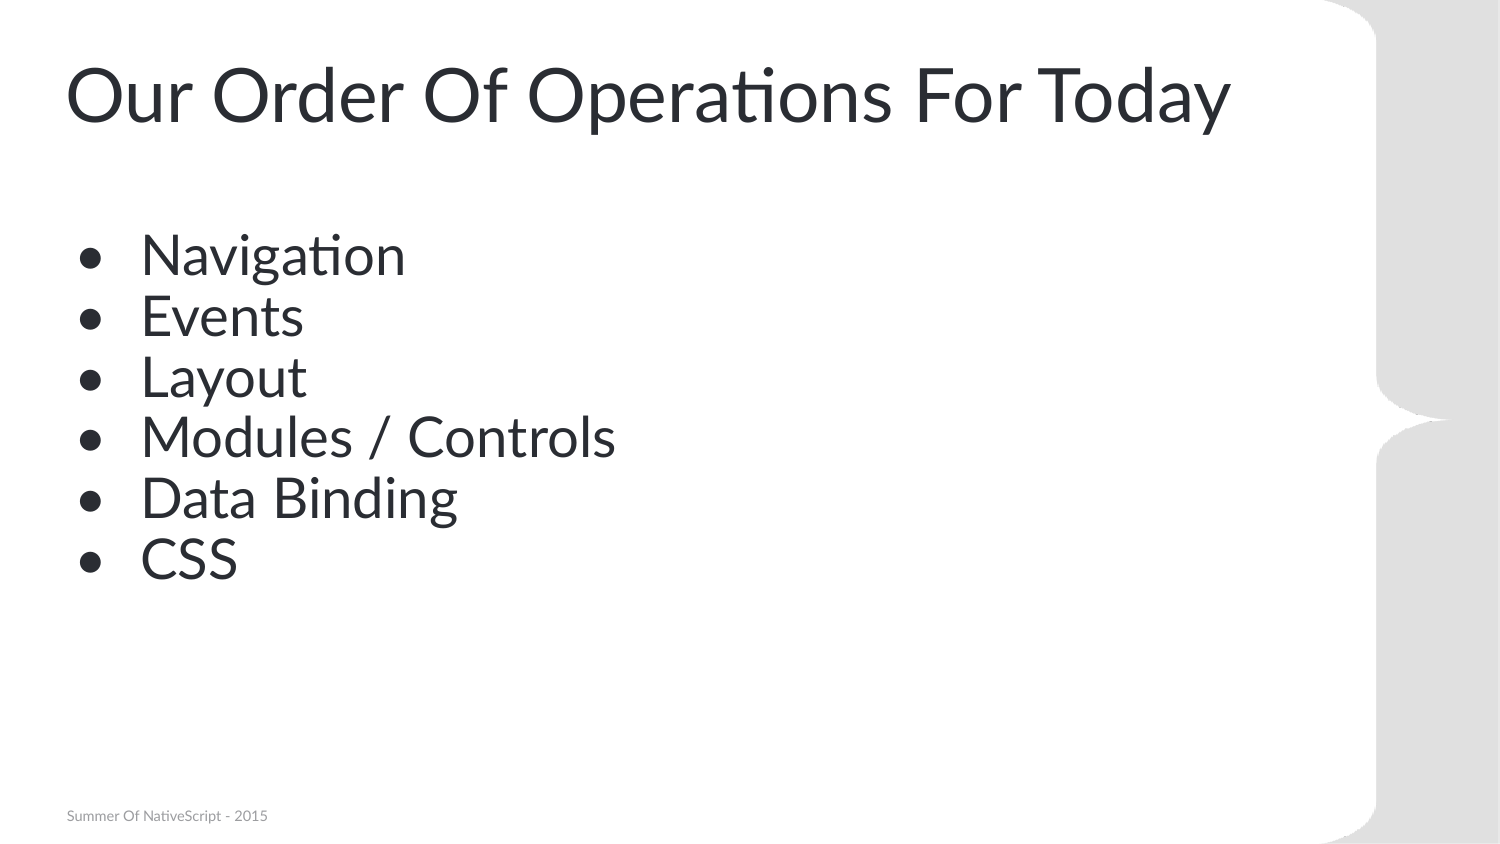

# Our Order Of Operations For Today
Navigation
Events
Layout
Modules / Controls
Data Binding
CSS